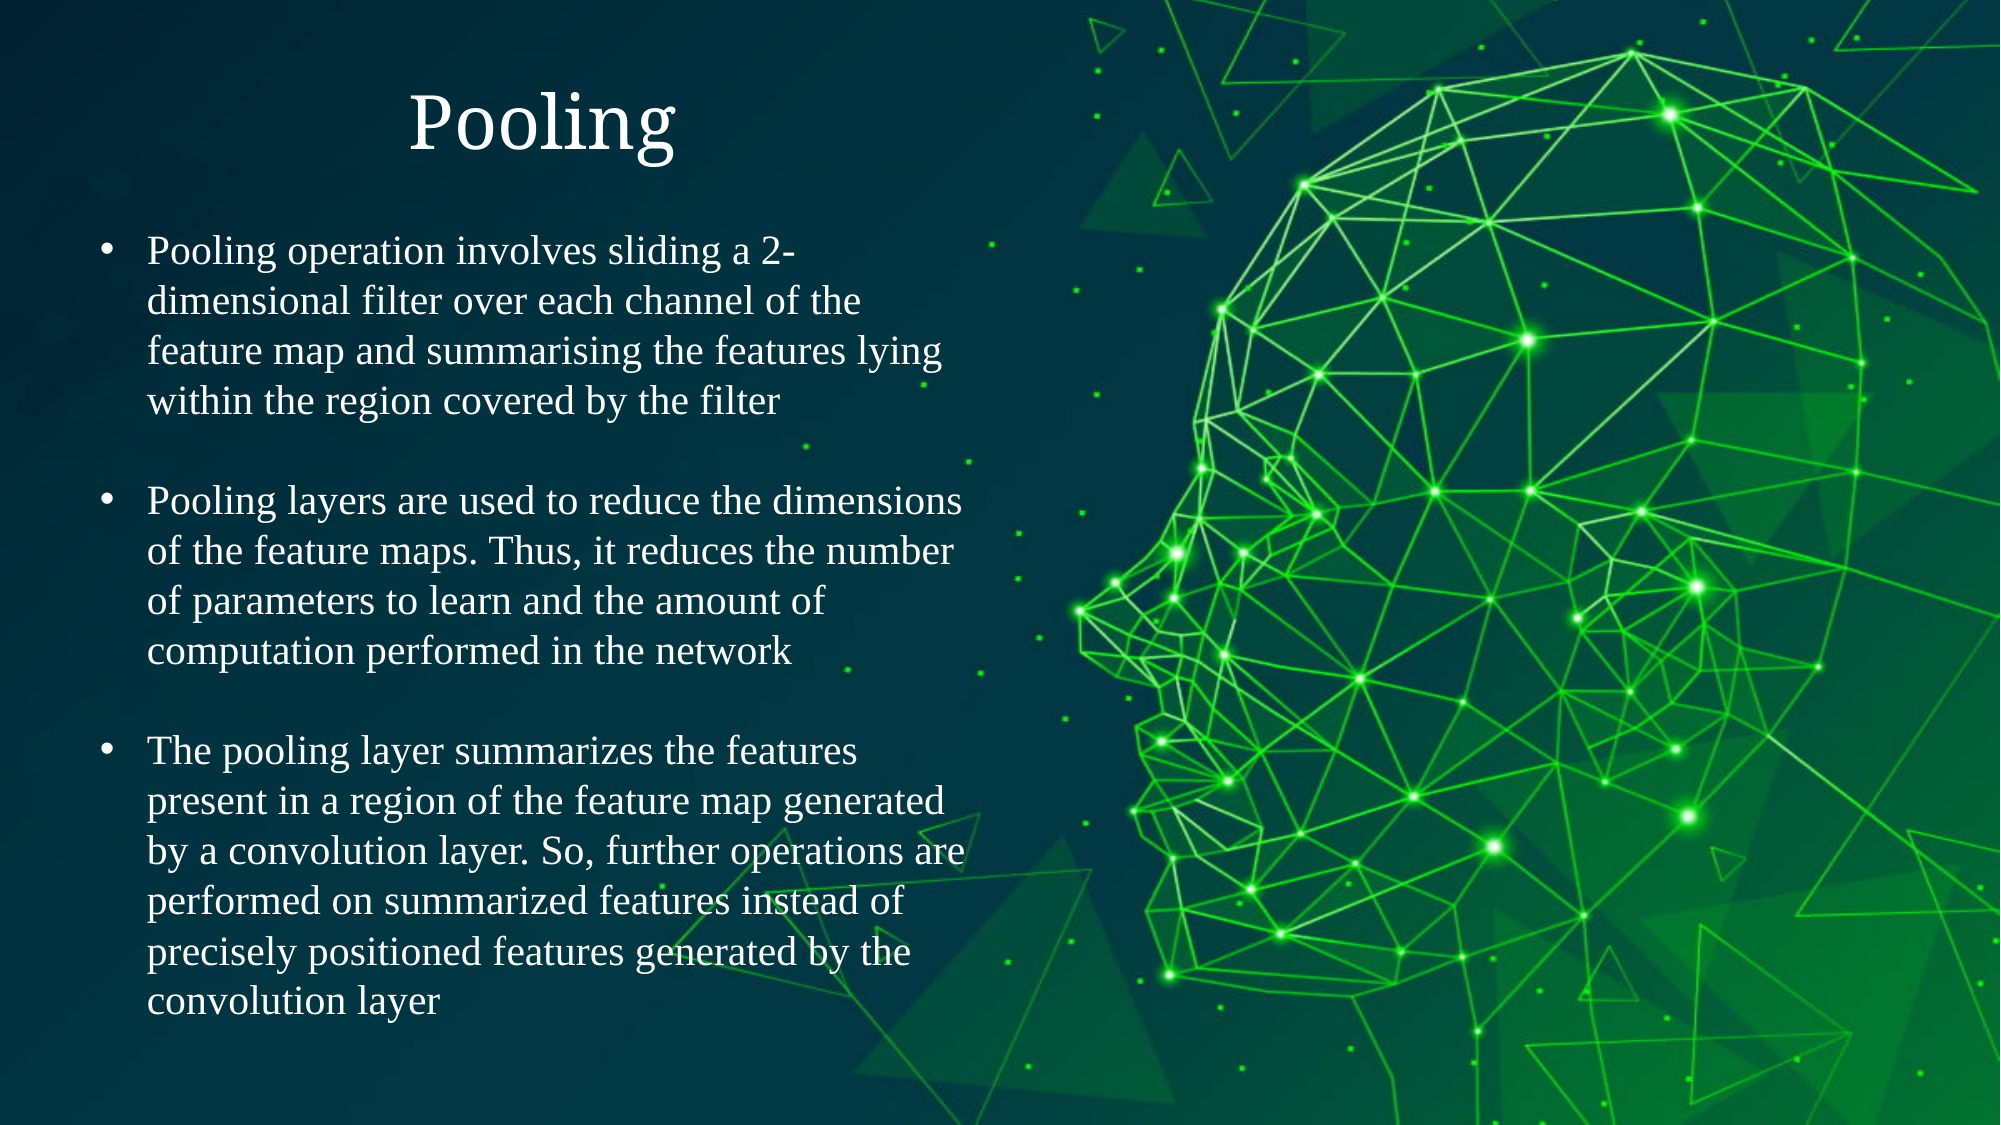

Pooling
Pooling operation involves sliding a 2-dimensional filter over each channel of the feature map and summarising the features lying within the region covered by the filter

Pooling layers are used to reduce the dimensions of the feature maps. Thus, it reduces the number of parameters to learn and the amount of computation performed in the network

The pooling layer summarizes the features present in a region of the feature map generated by a convolution layer. So, further operations are performed on summarized features instead of precisely positioned features generated by the convolution layer